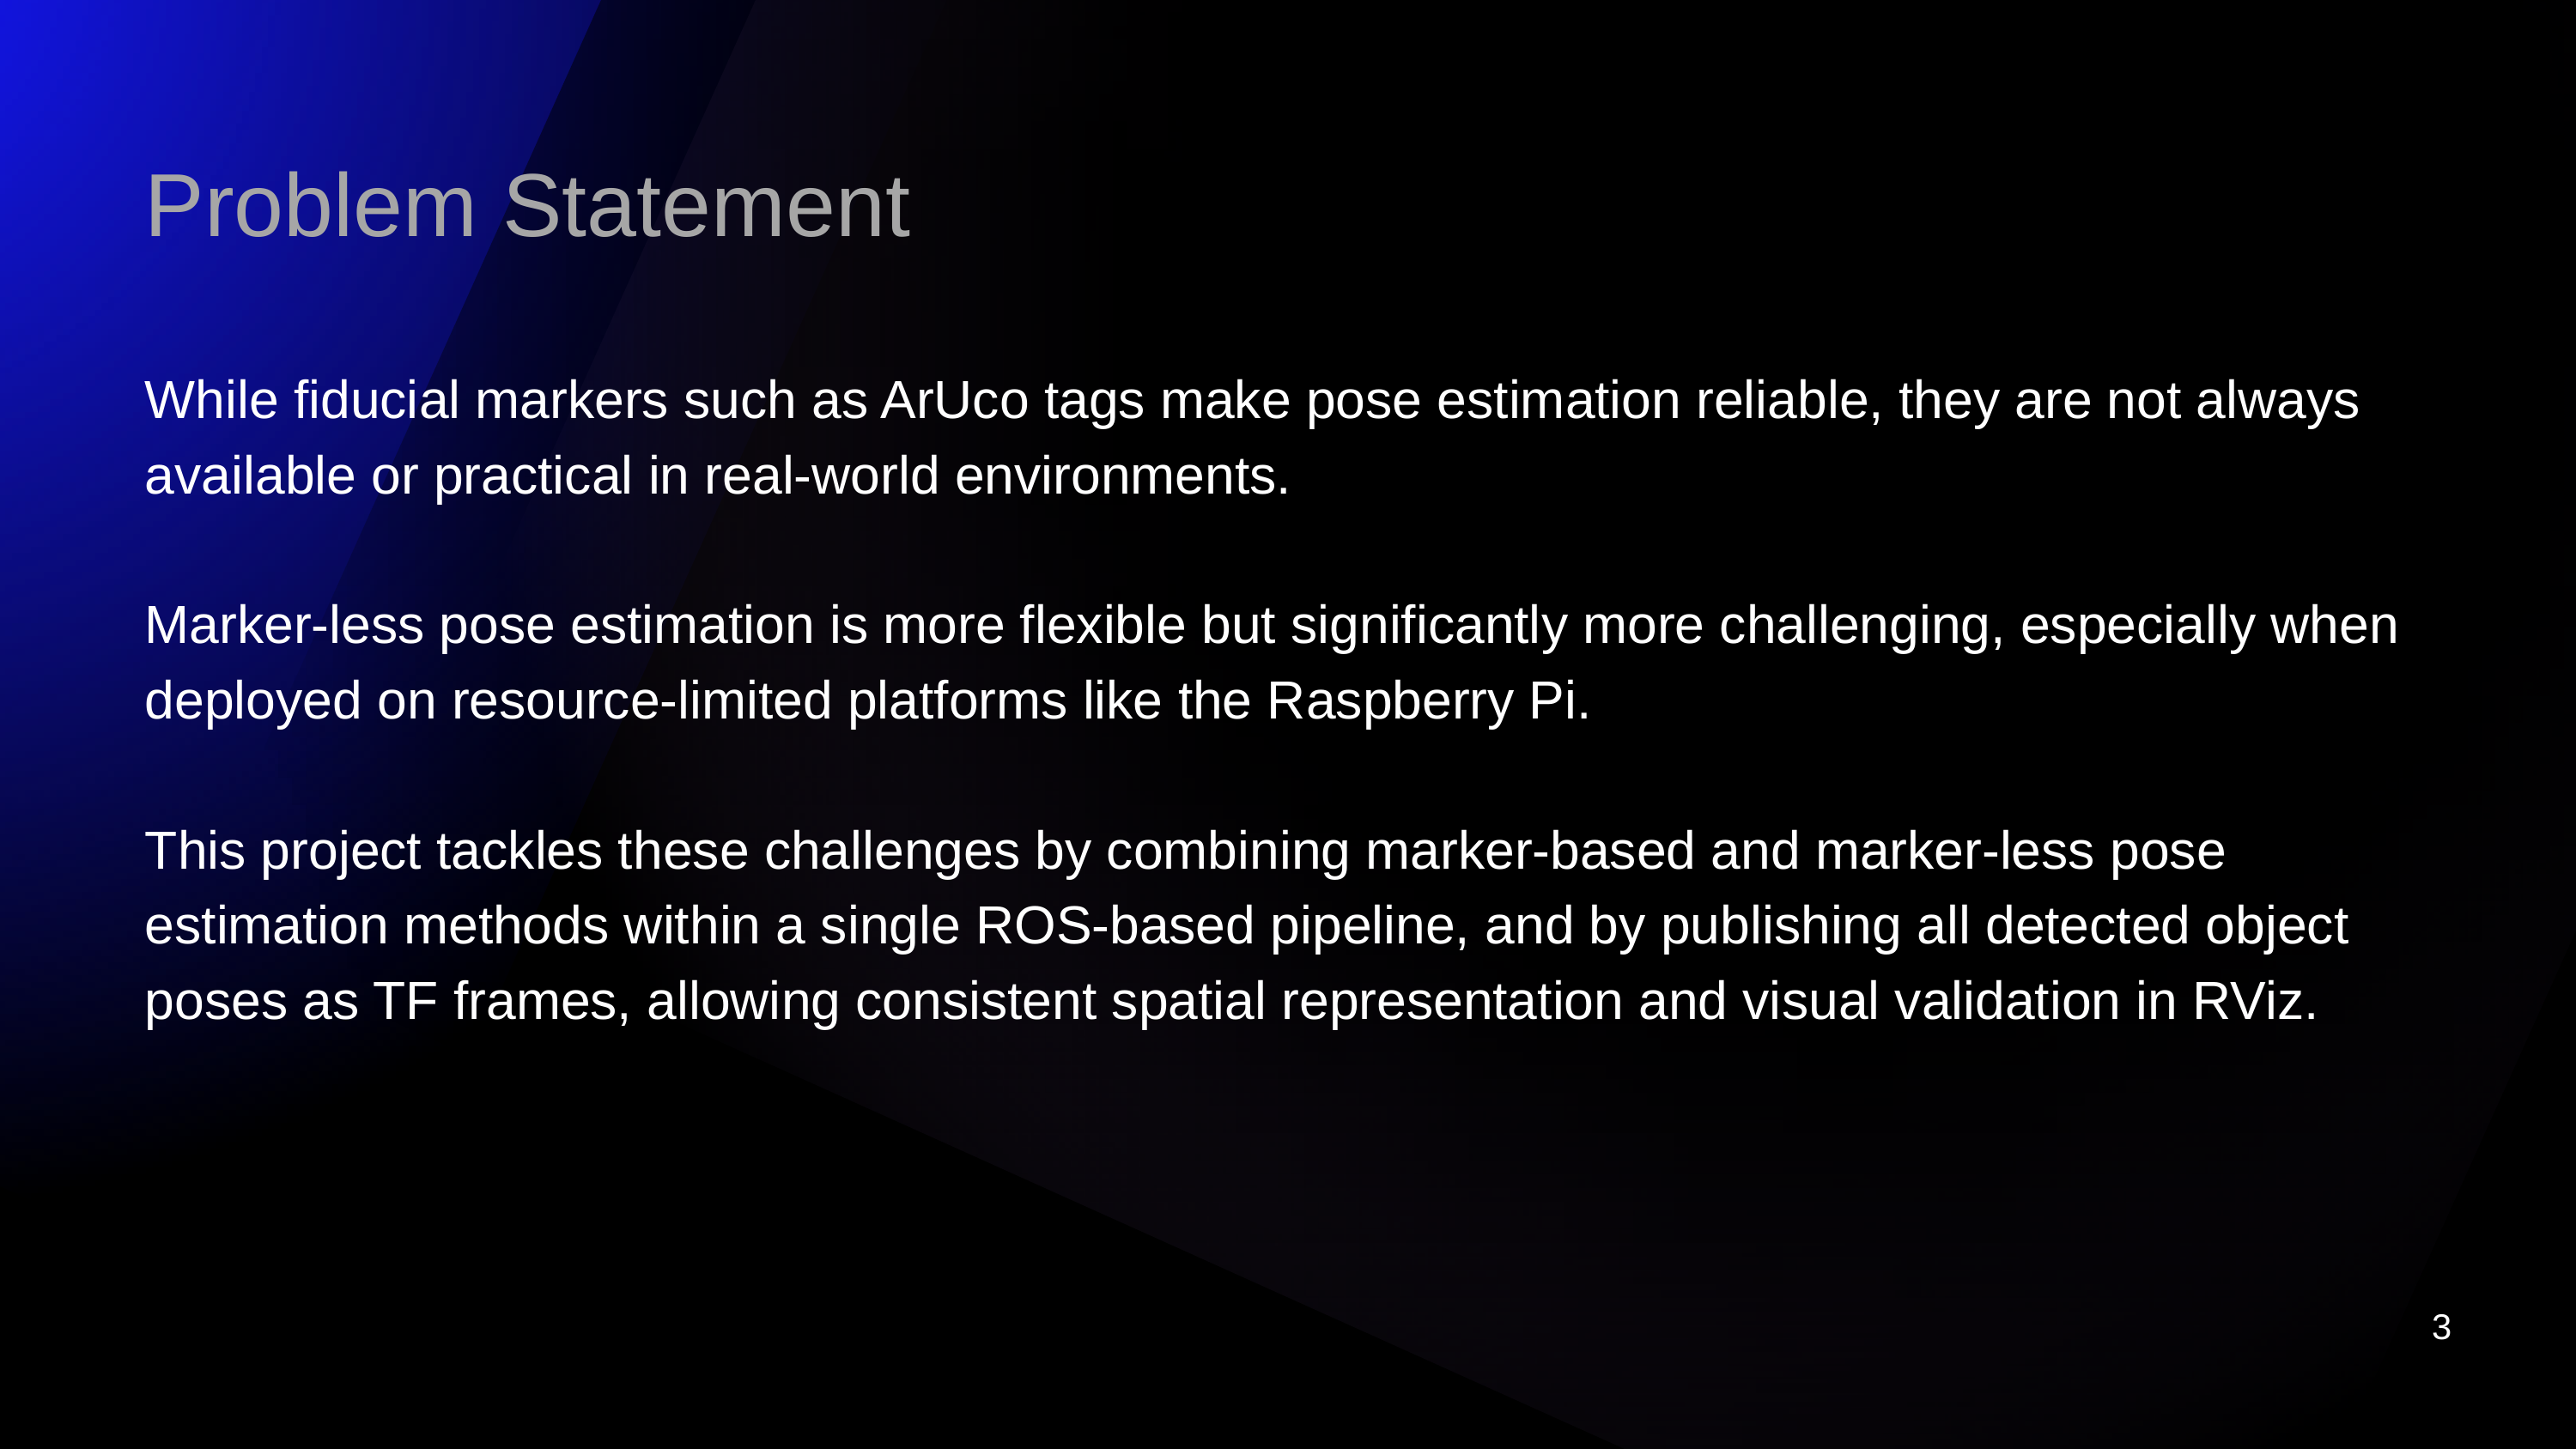

Problem Statement
While fiducial markers such as ArUco tags make pose estimation reliable, they are not always available or practical in real-world environments.

Marker-less pose estimation is more flexible but significantly more challenging, especially when deployed on resource-limited platforms like the Raspberry Pi.

This project tackles these challenges by combining marker-based and marker-less pose estimation methods within a single ROS-based pipeline, and by publishing all detected object poses as TF frames, allowing consistent spatial representation and visual validation in RViz.

3